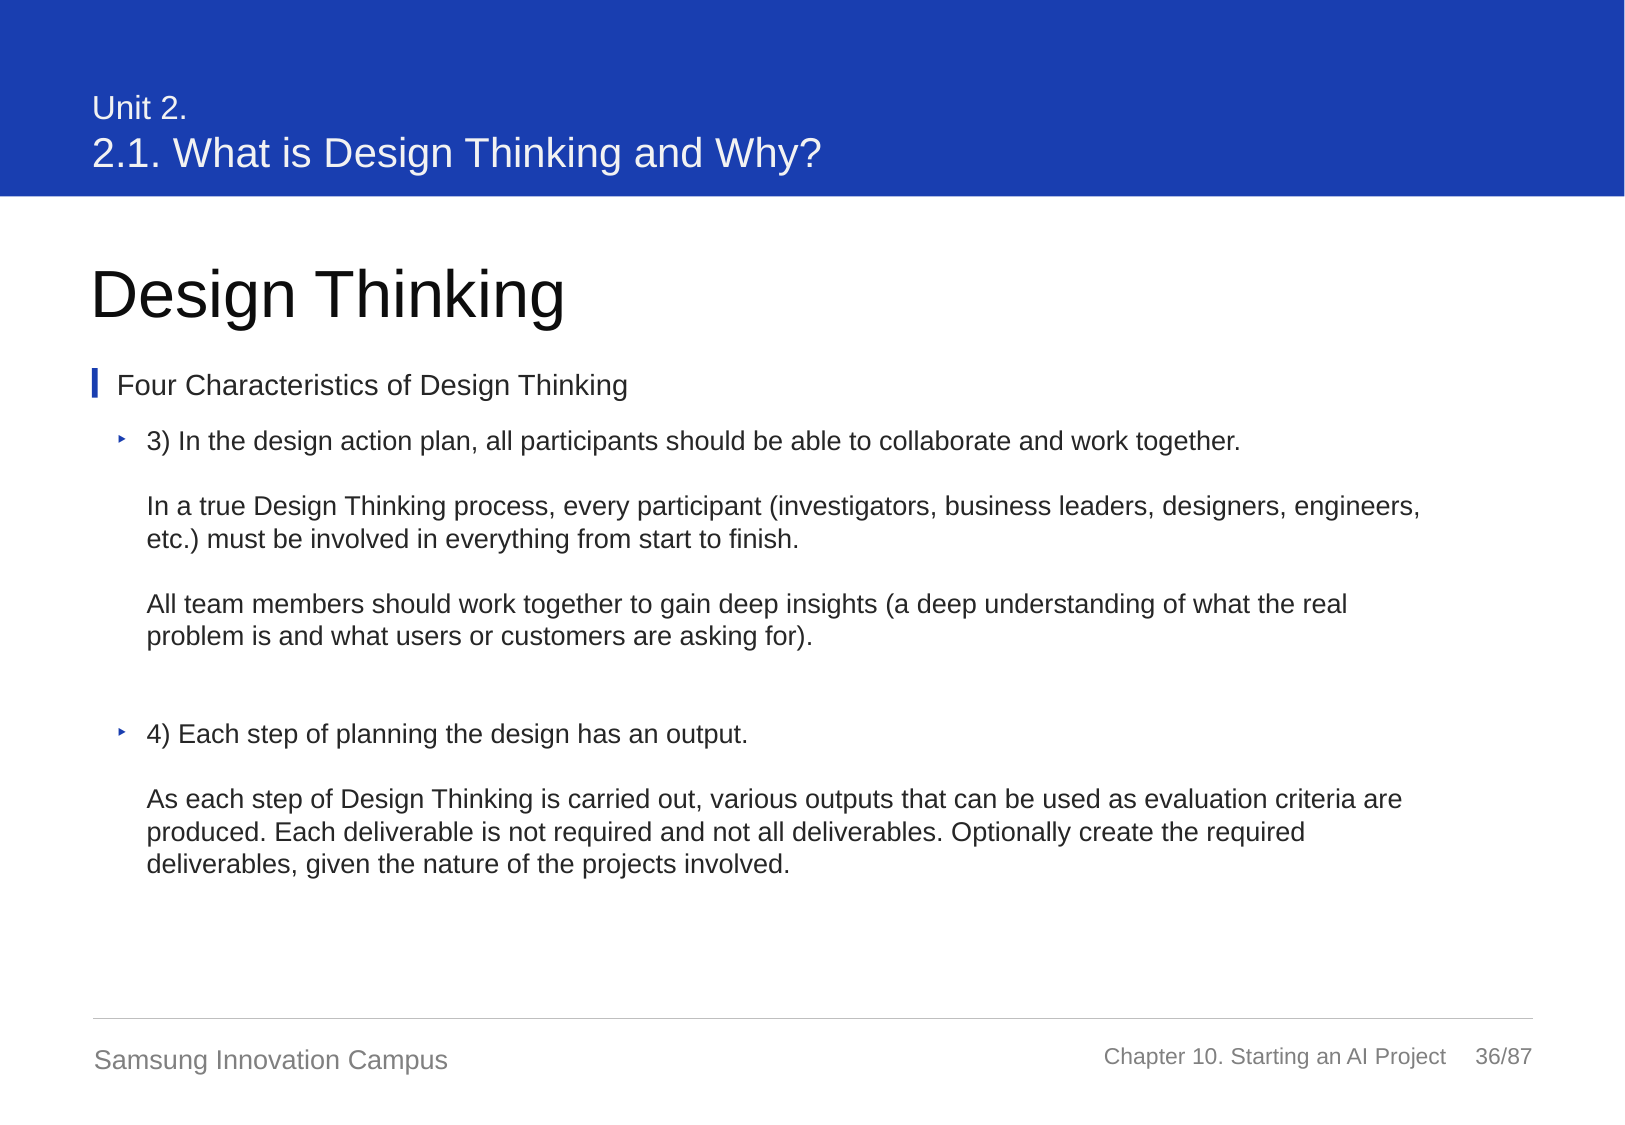

Unit 2.
2.1. What is Design Thinking and Why?
Design Thinking
Four Characteristics of Design Thinking

3) In the design action plan, all participants should be able to collaborate and work together.
In a true Design Thinking process, every participant (investigators, business leaders, designers, engineers, etc.) must be involved in everything from start to finish.
All team members should work together to gain deep insights (a deep understanding of what the real problem is and what users or customers are asking for).

4) Each step of planning the design has an output.
As each step of Design Thinking is carried out, various outputs that can be used as evaluation criteria are produced. Each deliverable is not required and not all deliverables. Optionally create the required deliverables, given the nature of the projects involved.